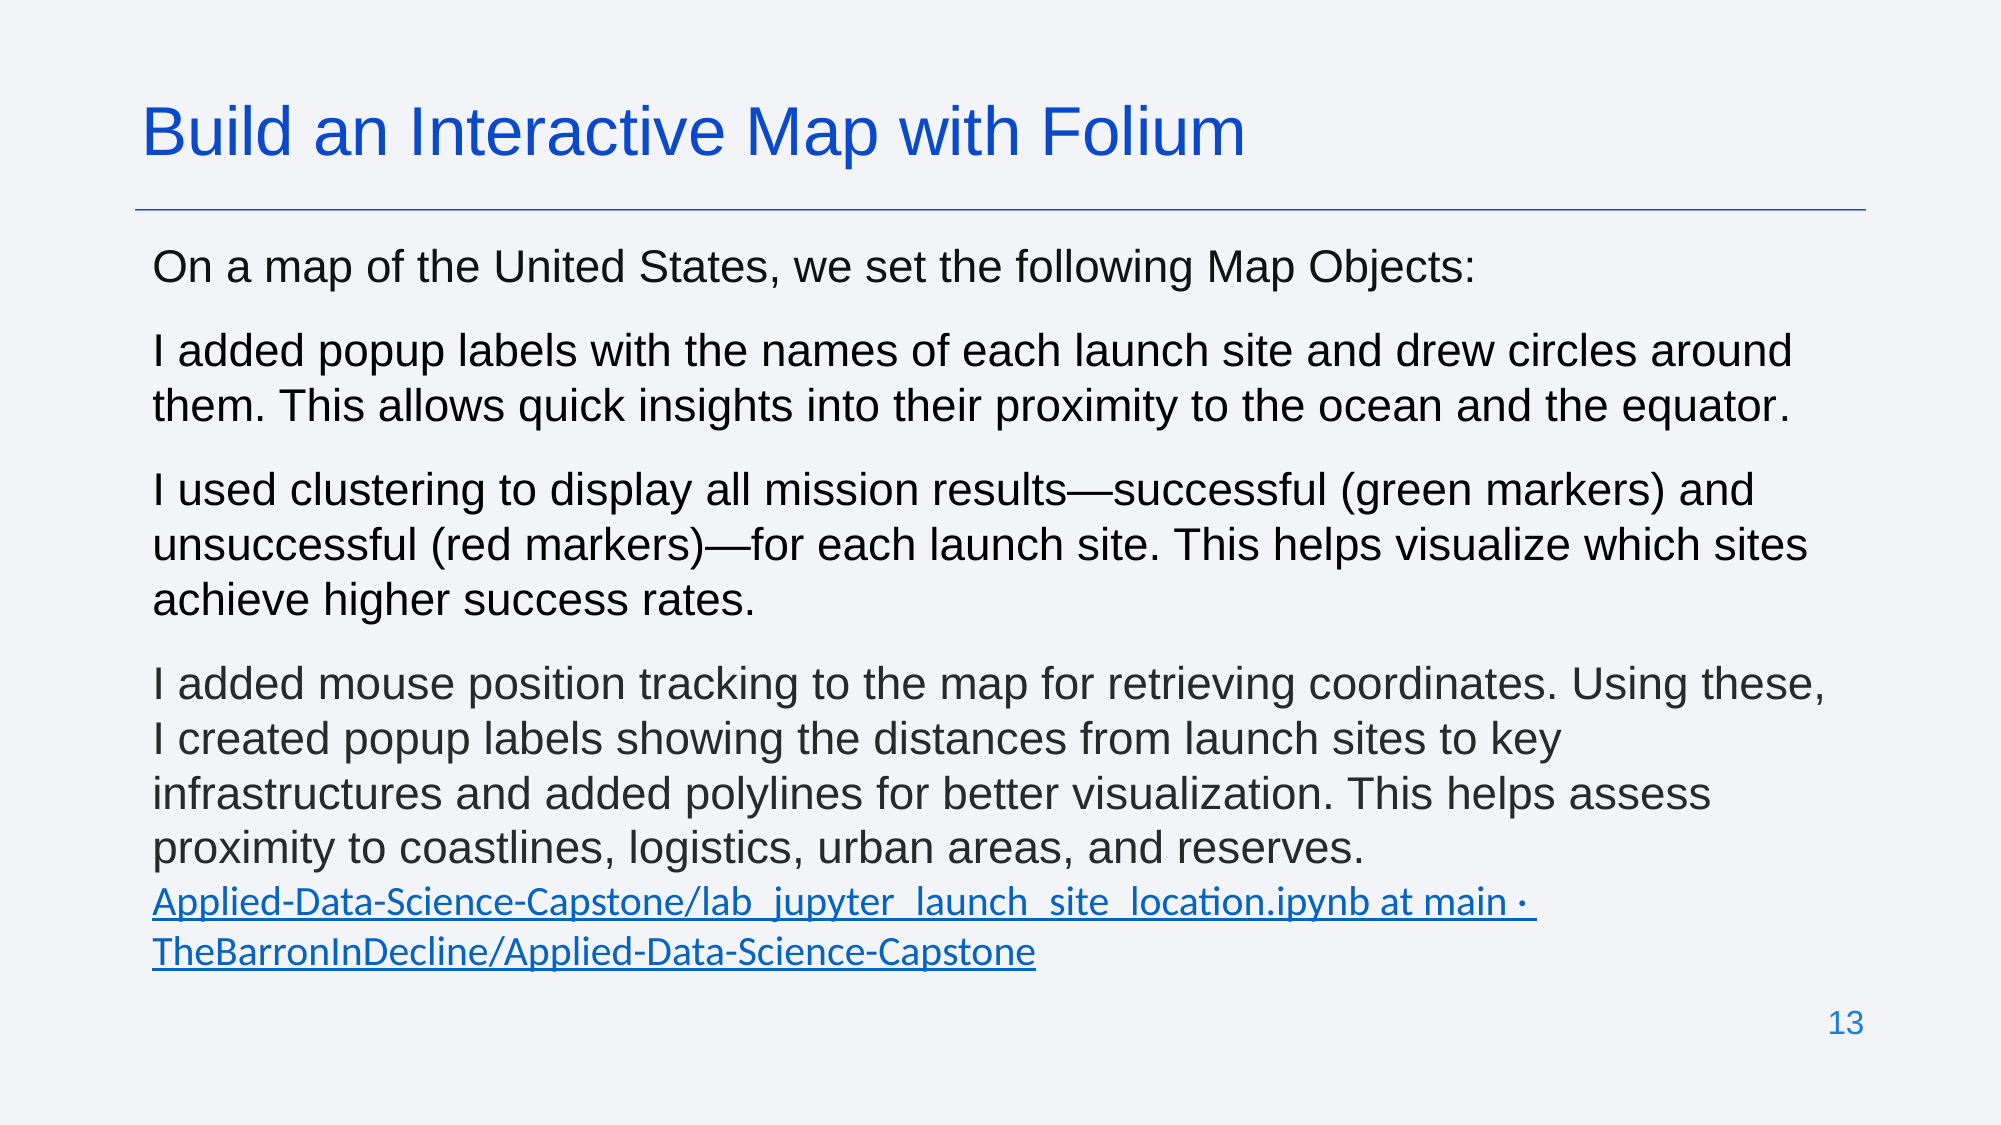

Build an Interactive Map with Folium
On a map of the United States, we set the following Map Objects:
I added popup labels with the names of each launch site and drew circles around them. This allows quick insights into their proximity to the ocean and the equator.
I used clustering to display all mission results—successful (green markers) and unsuccessful (red markers)—for each launch site. This helps visualize which sites achieve higher success rates.
I added mouse position tracking to the map for retrieving coordinates. Using these, I created popup labels showing the distances from launch sites to key infrastructures and added polylines for better visualization. This helps assess proximity to coastlines, logistics, urban areas, and reserves.
Applied-Data-Science-Capstone/lab_jupyter_launch_site_location.ipynb at main · TheBarronInDecline/Applied-Data-Science-Capstone
13